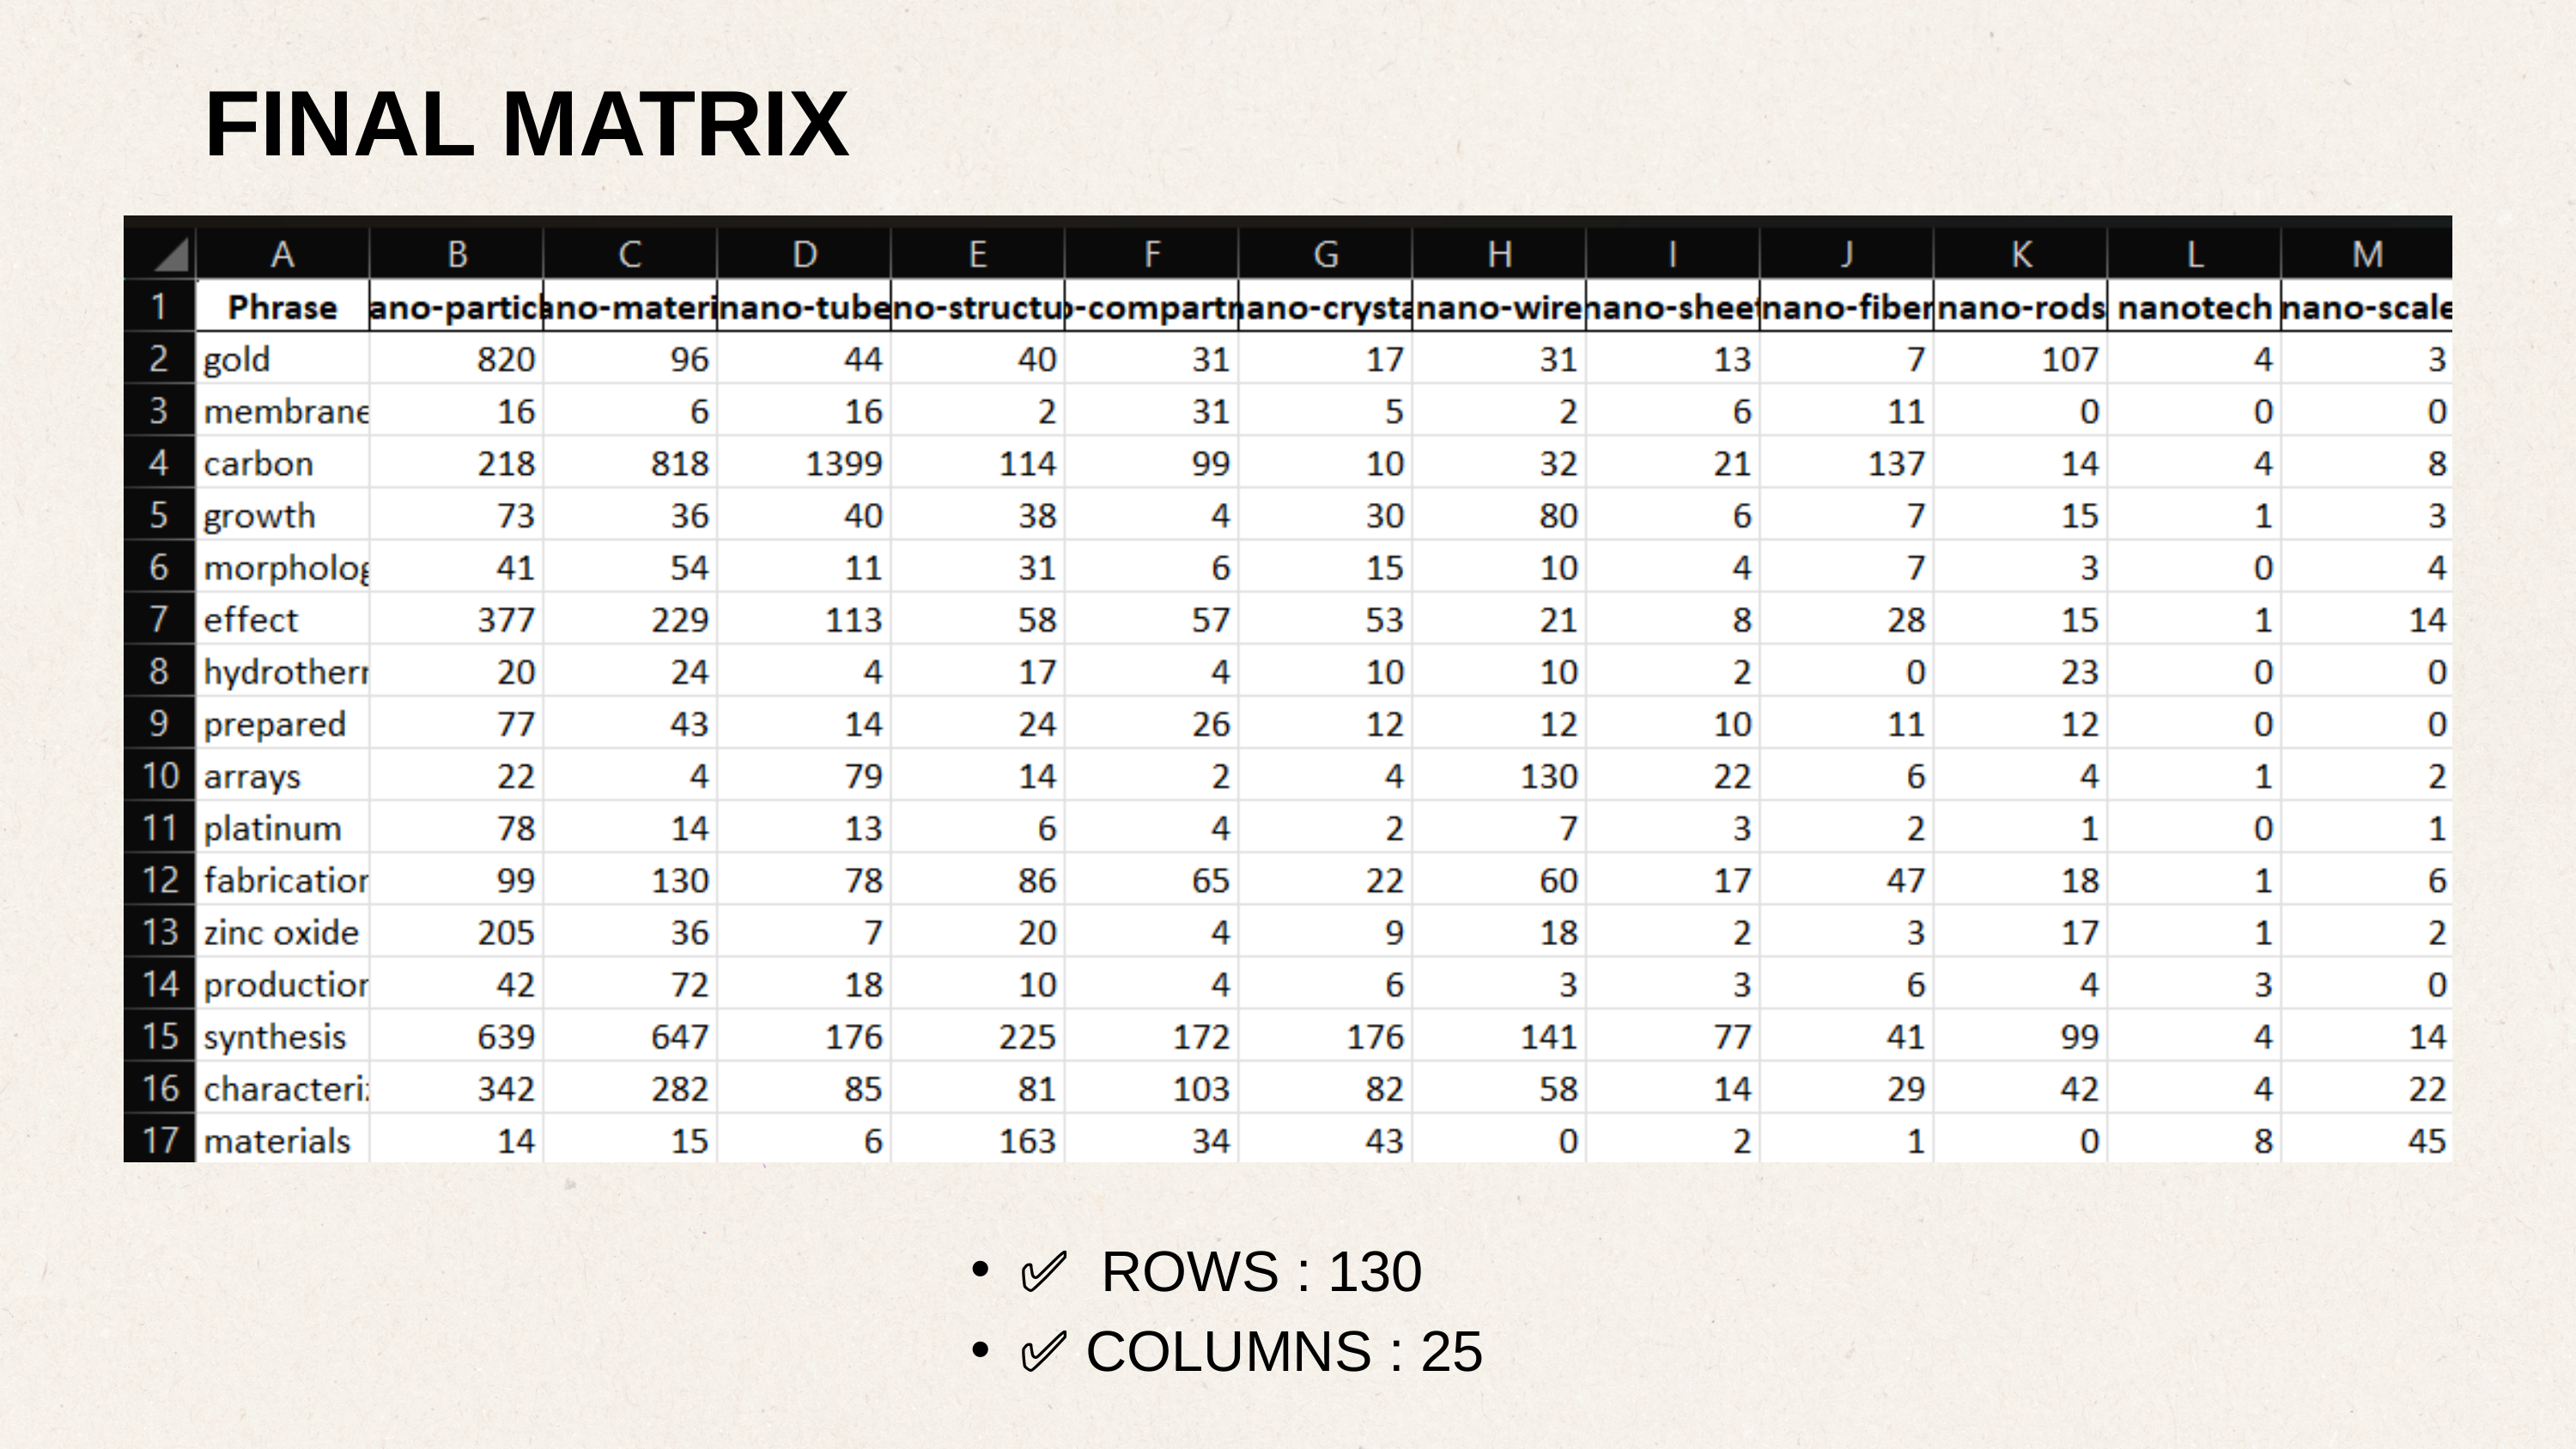

FINAL MATRIX

✅  ROWS : 130
✅ COLUMNS : 25